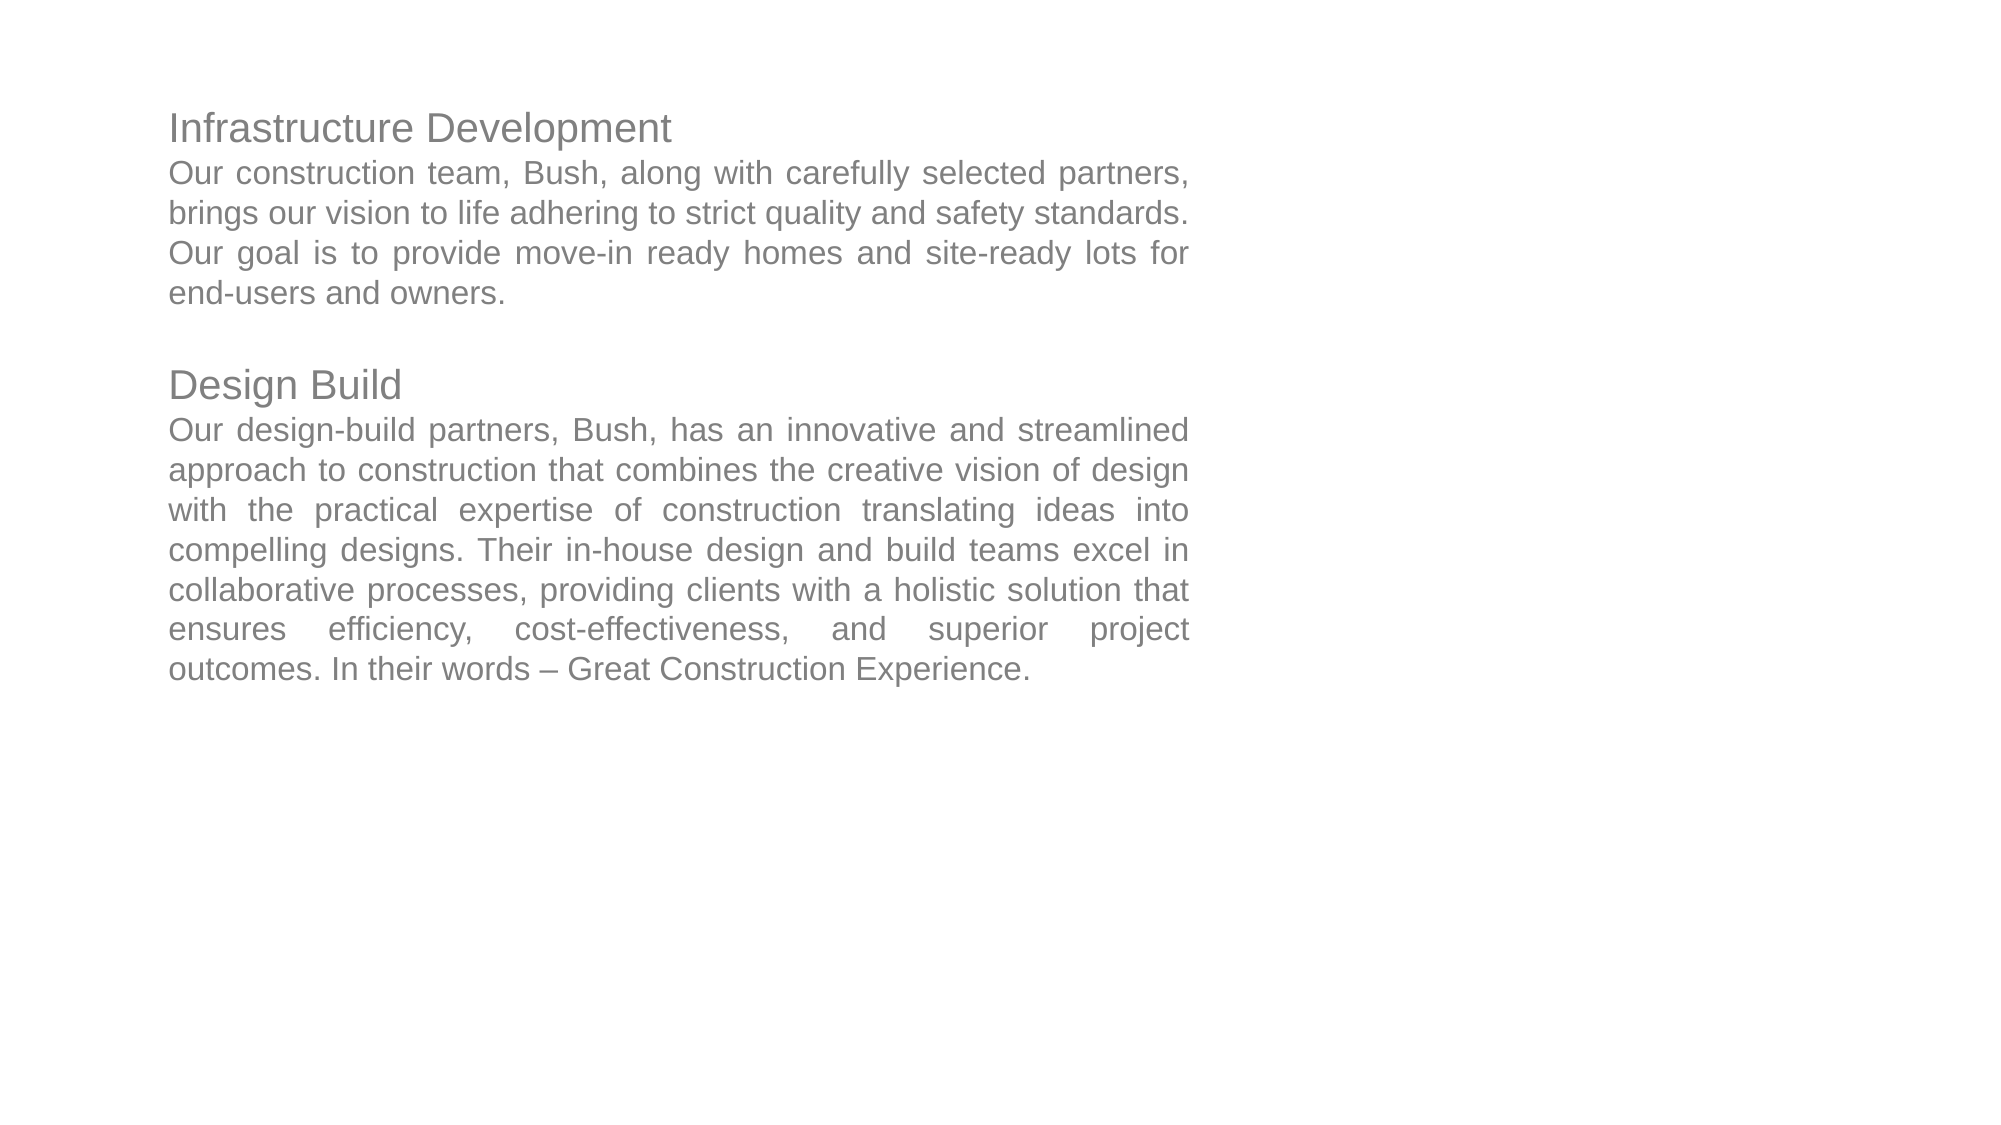

Infrastructure Development
Our construction team, Bush, along with carefully selected partners, brings our vision to life adhering to strict quality and safety standards. Our goal is to provide move-in ready homes and site-ready lots for end-users and owners.
Design Build
Our design-build partners, Bush, has an innovative and streamlined approach to construction that combines the creative vision of design with the practical expertise of construction translating ideas into compelling designs. Their in-house design and build teams excel in collaborative processes, providing clients with a holistic solution that ensures efficiency, cost-effectiveness, and superior project outcomes. In their words – Great Construction Experience.